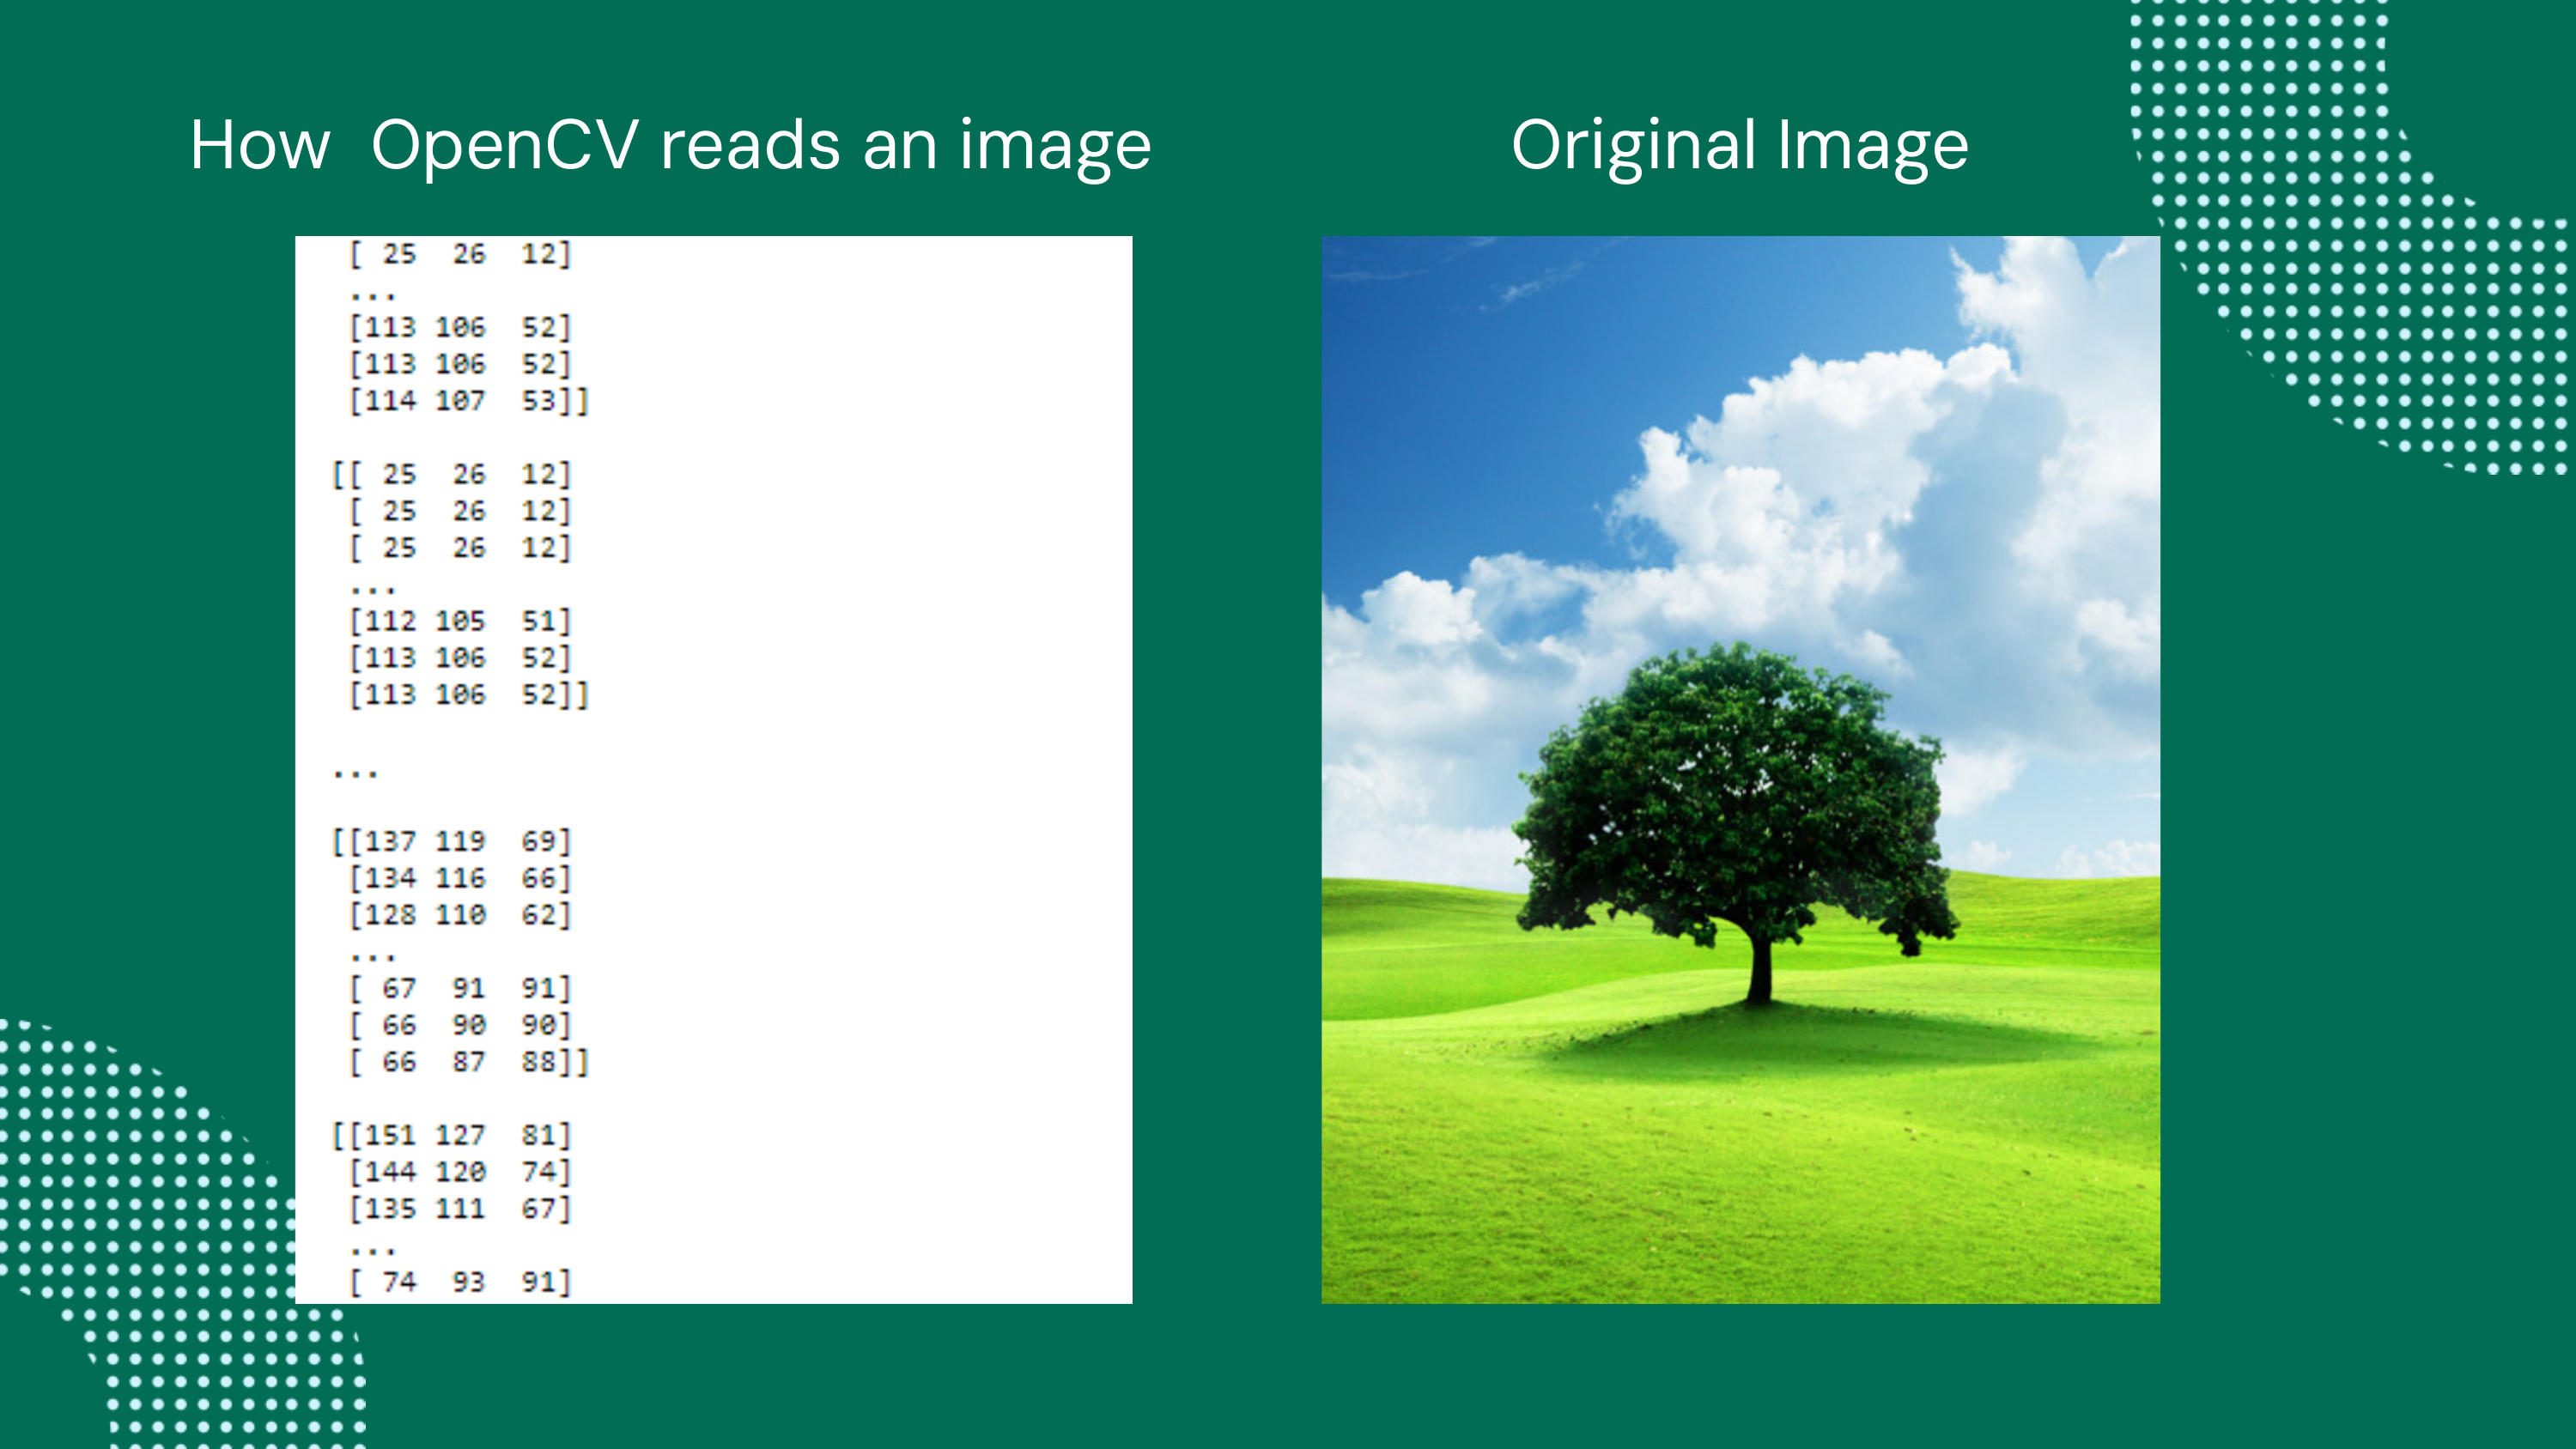

How  OpenCV reads an image
Original Image